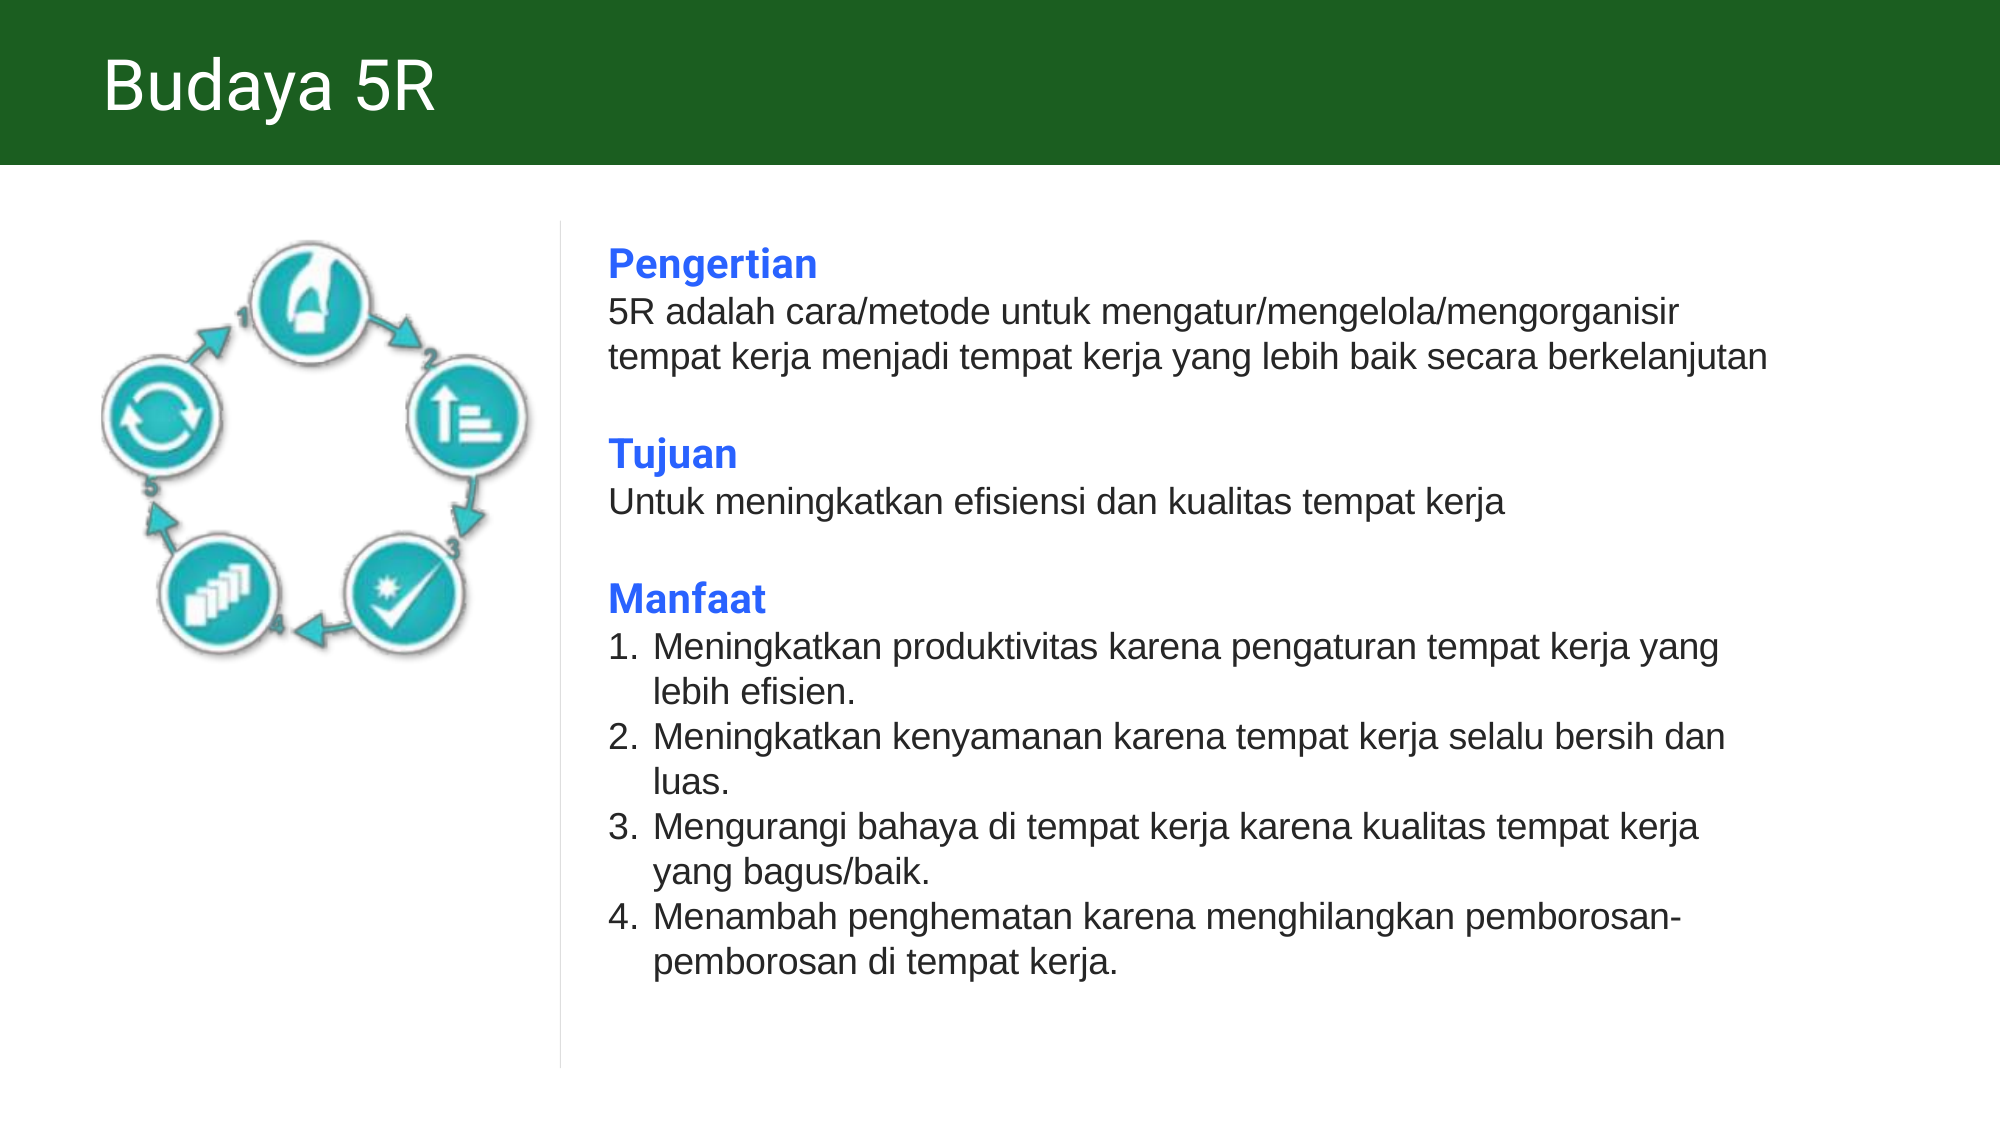

# Budaya 5R

Pengertian
5R adalah cara/metode untuk mengatur/mengelola/mengorganisir tempat kerja menjadi tempat kerja yang lebih baik secara berkelanjutan
Tujuan
Untuk meningkatkan efisiensi dan kualitas tempat kerja
Manfaat
Meningkatkan produktivitas karena pengaturan tempat kerja yang lebih efisien.
Meningkatkan kenyamanan karena tempat kerja selalu bersih dan luas.
Mengurangi bahaya di tempat kerja karena kualitas tempat kerja yang bagus/baik.
Menambah penghematan karena menghilangkan pemborosan-pemborosan di tempat kerja.